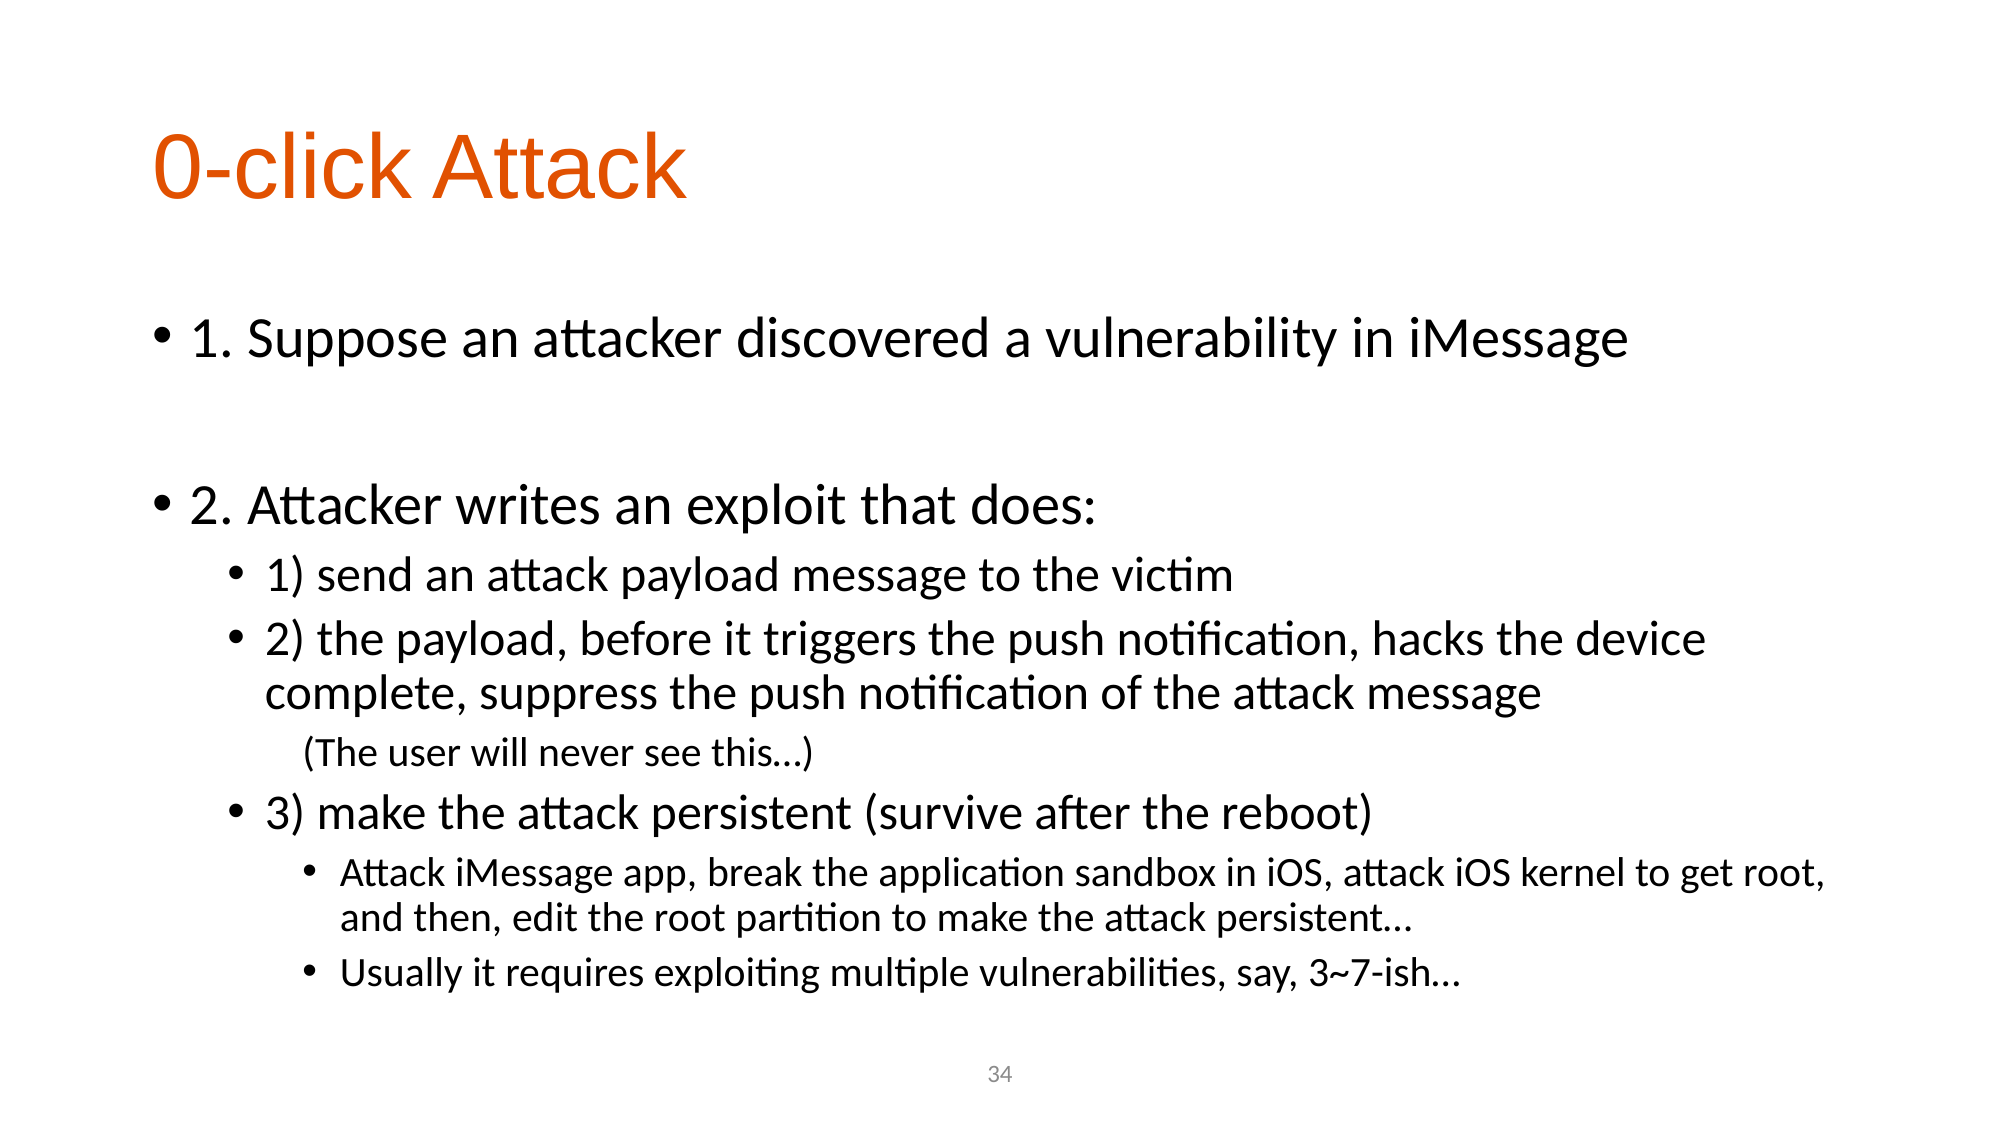

# 0-click Attack
1. Suppose an attacker discovered a vulnerability in iMessage

2. Attacker writes an exploit that does:
1) send an attack payload message to the victim
2) the payload, before it triggers the push notification, hacks the device complete, suppress the push notification of the attack message
(The user will never see this…)
3) make the attack persistent (survive after the reboot)
Attack iMessage app, break the application sandbox in iOS, attack iOS kernel to get root, and then, edit the root partition to make the attack persistent…
Usually it requires exploiting multiple vulnerabilities, say, 3~7-ish…
34